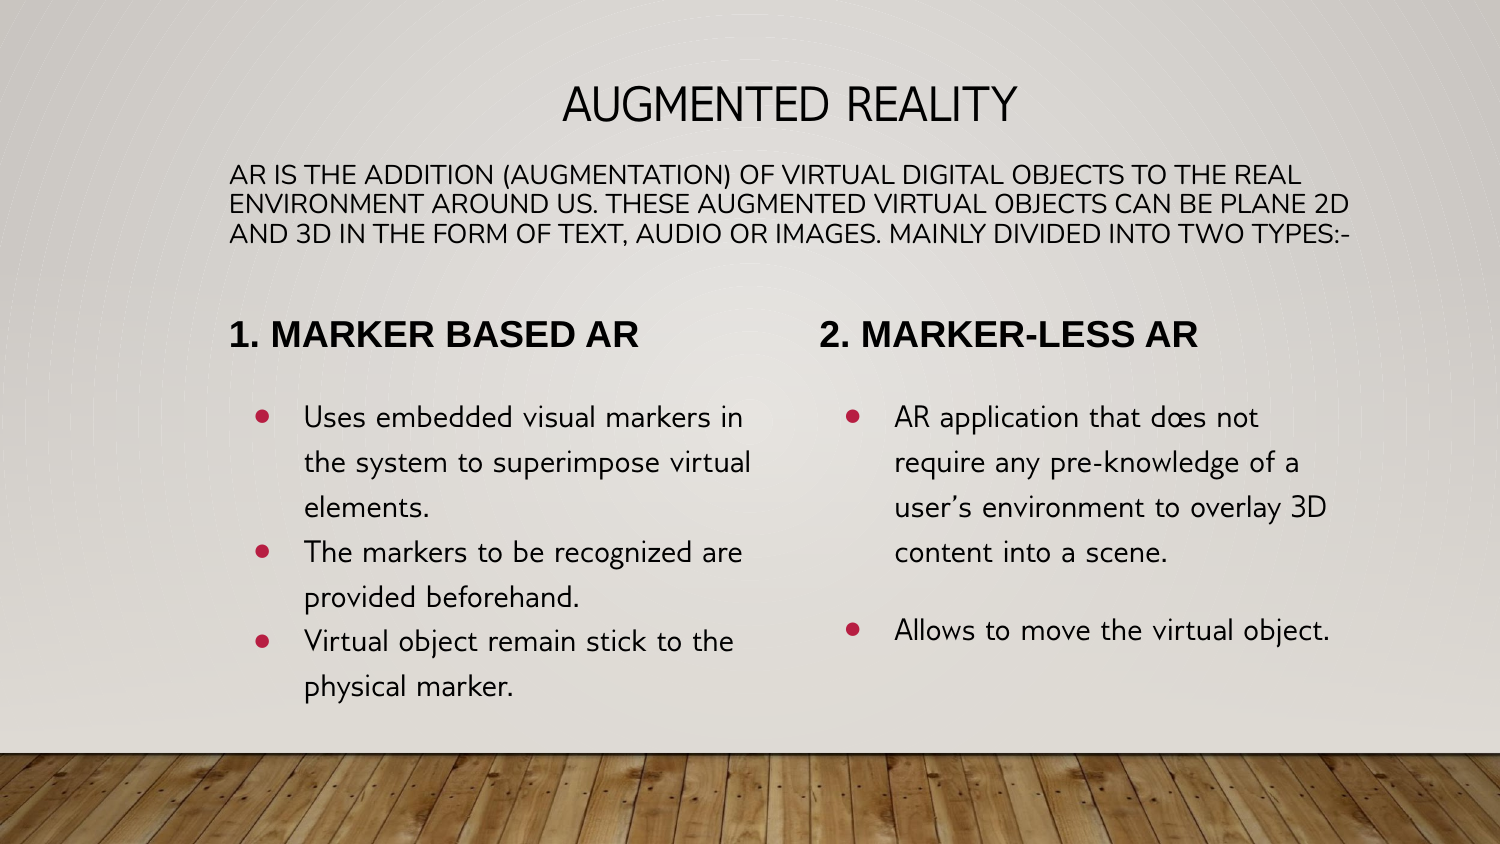

# AUGMENTED REALITY

AR IS THE ADDITION (AUGMENTATION) OF VIRTUAL DIGITAL OBJECTS TO THE REAL ENVIRONMENT AROUND US. THESE AUGMENTED VIRTUAL OBJECTS CAN BE PLANE 2D AND 3D IN THE FORM OF TEXT, AUDIO OR IMAGES. MAINLY DIVIDED INTO TWO TYPES:-

1. MARKER BASED AR
Uses embedded visual markers in the system to superimpose virtual elements.
The markers to be recognized are provided beforehand.
Virtual object remain stick to the physical marker.

2. MARKER-LESS AR
AR application that does not require any pre-knowledge of a user’s environment to overlay 3D content into a scene.
Allows to move the virtual object.